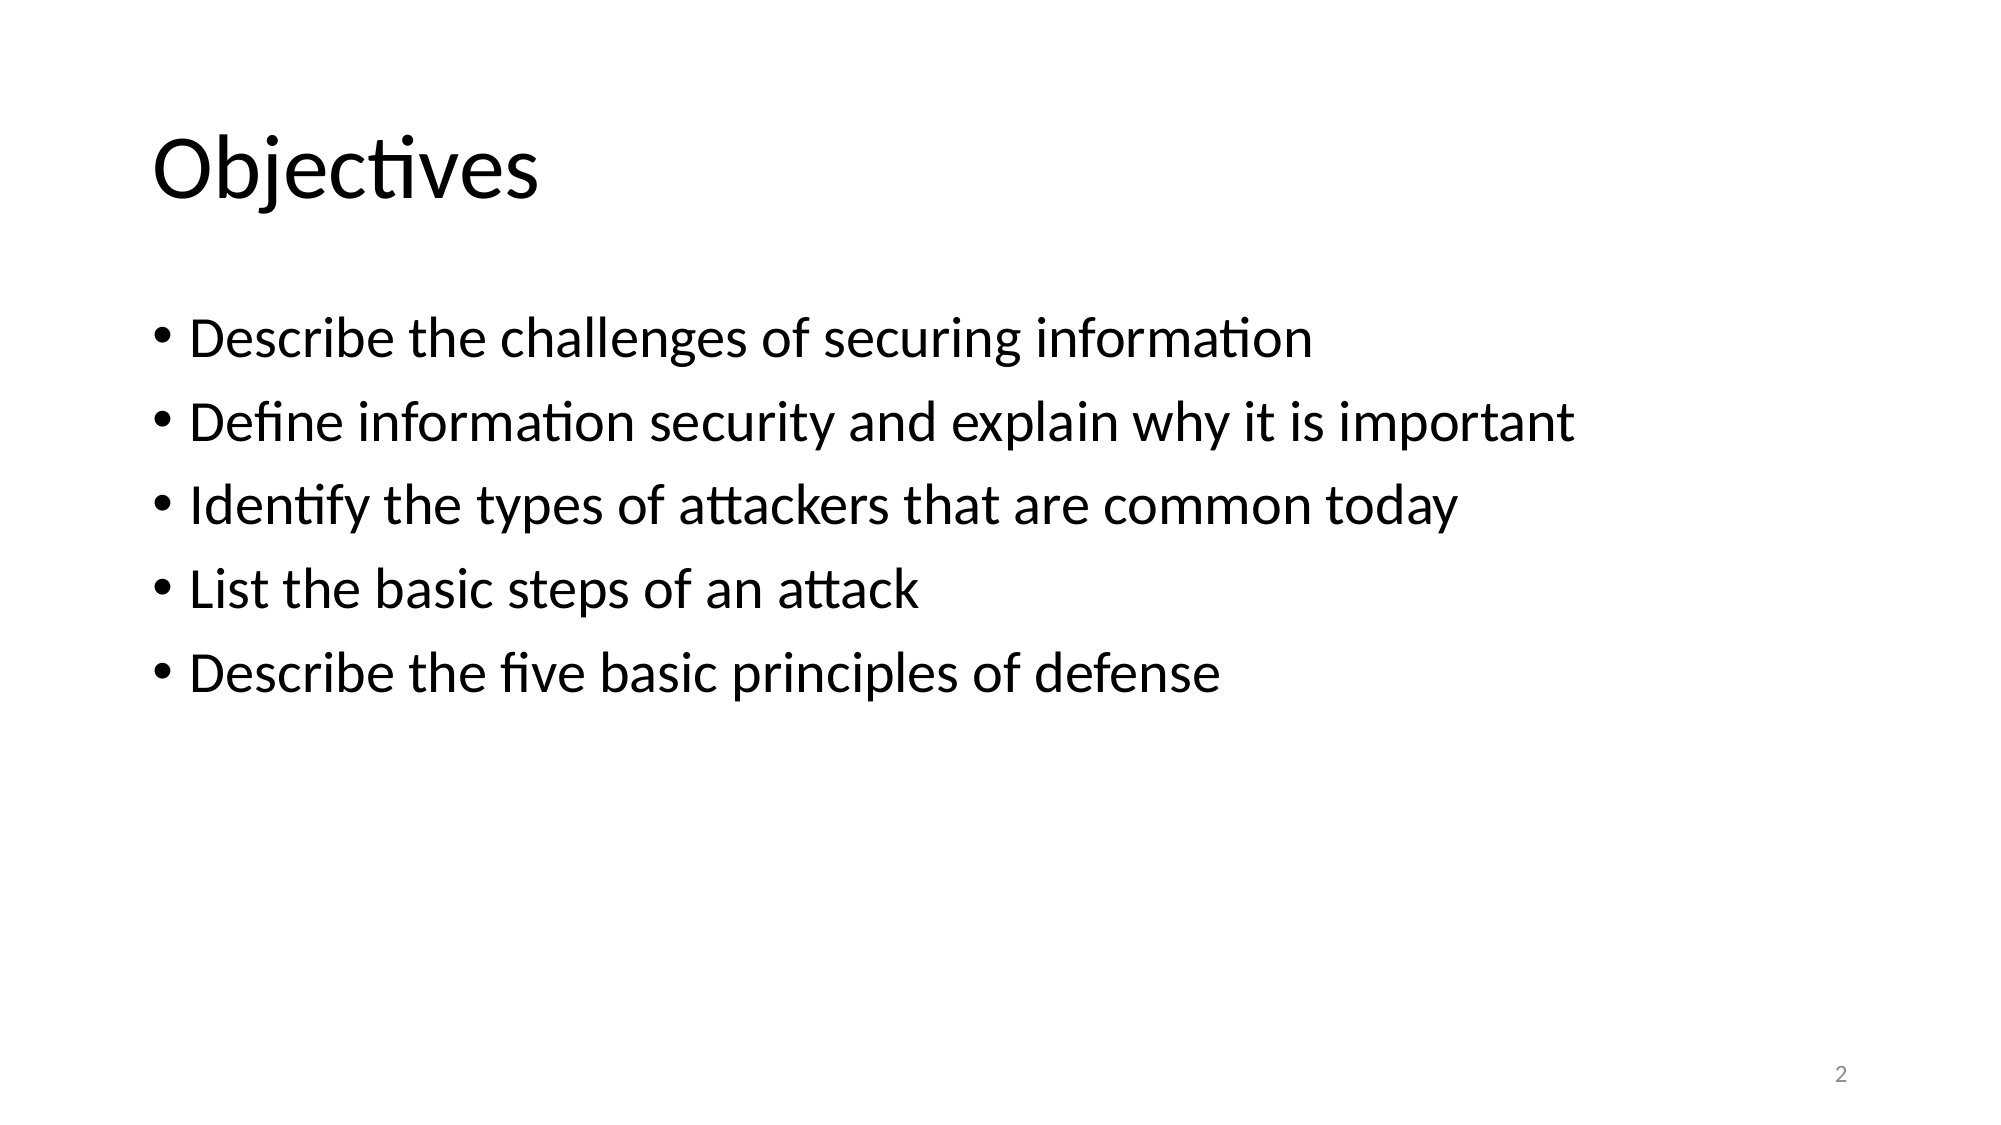

# Objectives
Describe the challenges of securing information
Define information security and explain why it is important
Identify the types of attackers that are common today
List the basic steps of an attack
Describe the five basic principles of defense
2